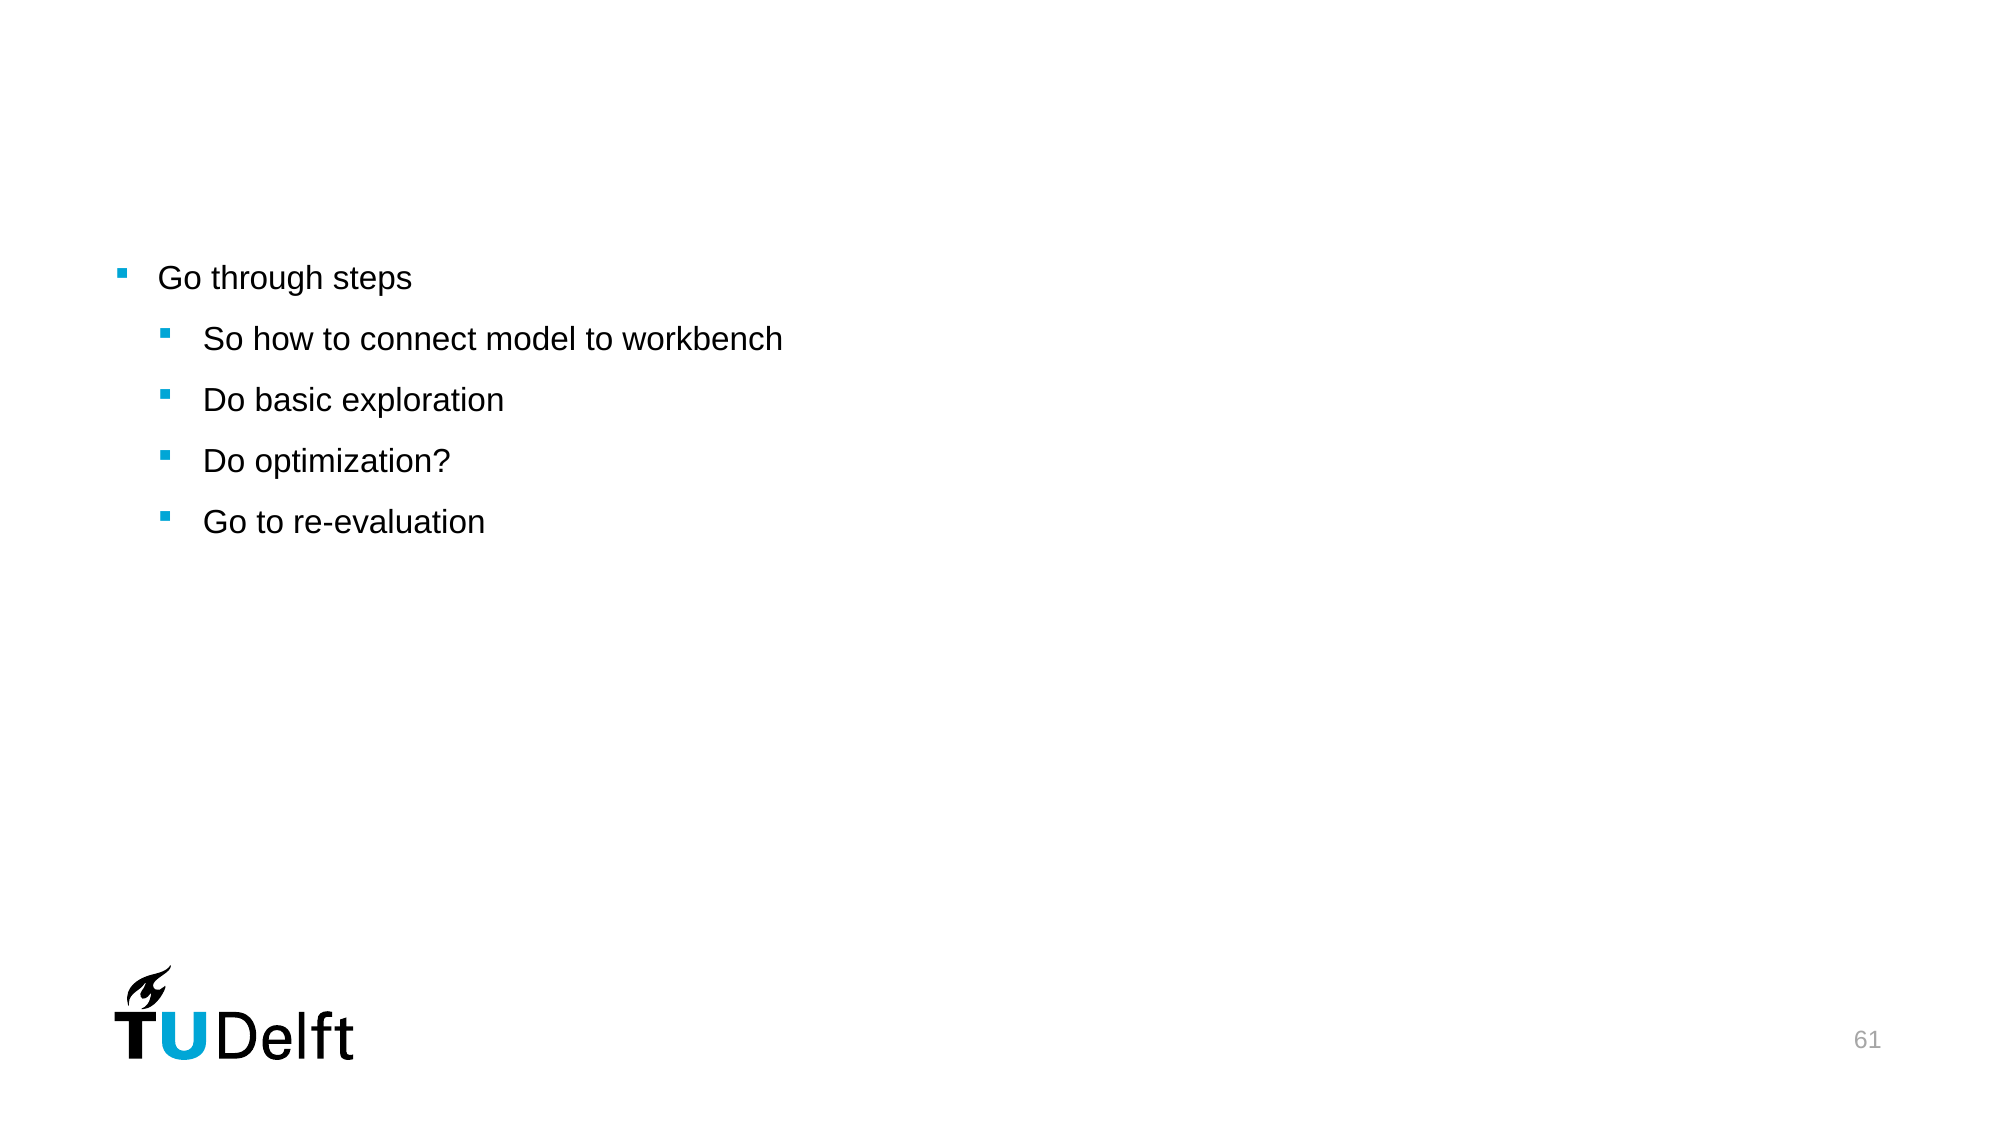

#
Go through steps
So how to connect model to workbench
Do basic exploration
Do optimization?
Go to re-evaluation
61